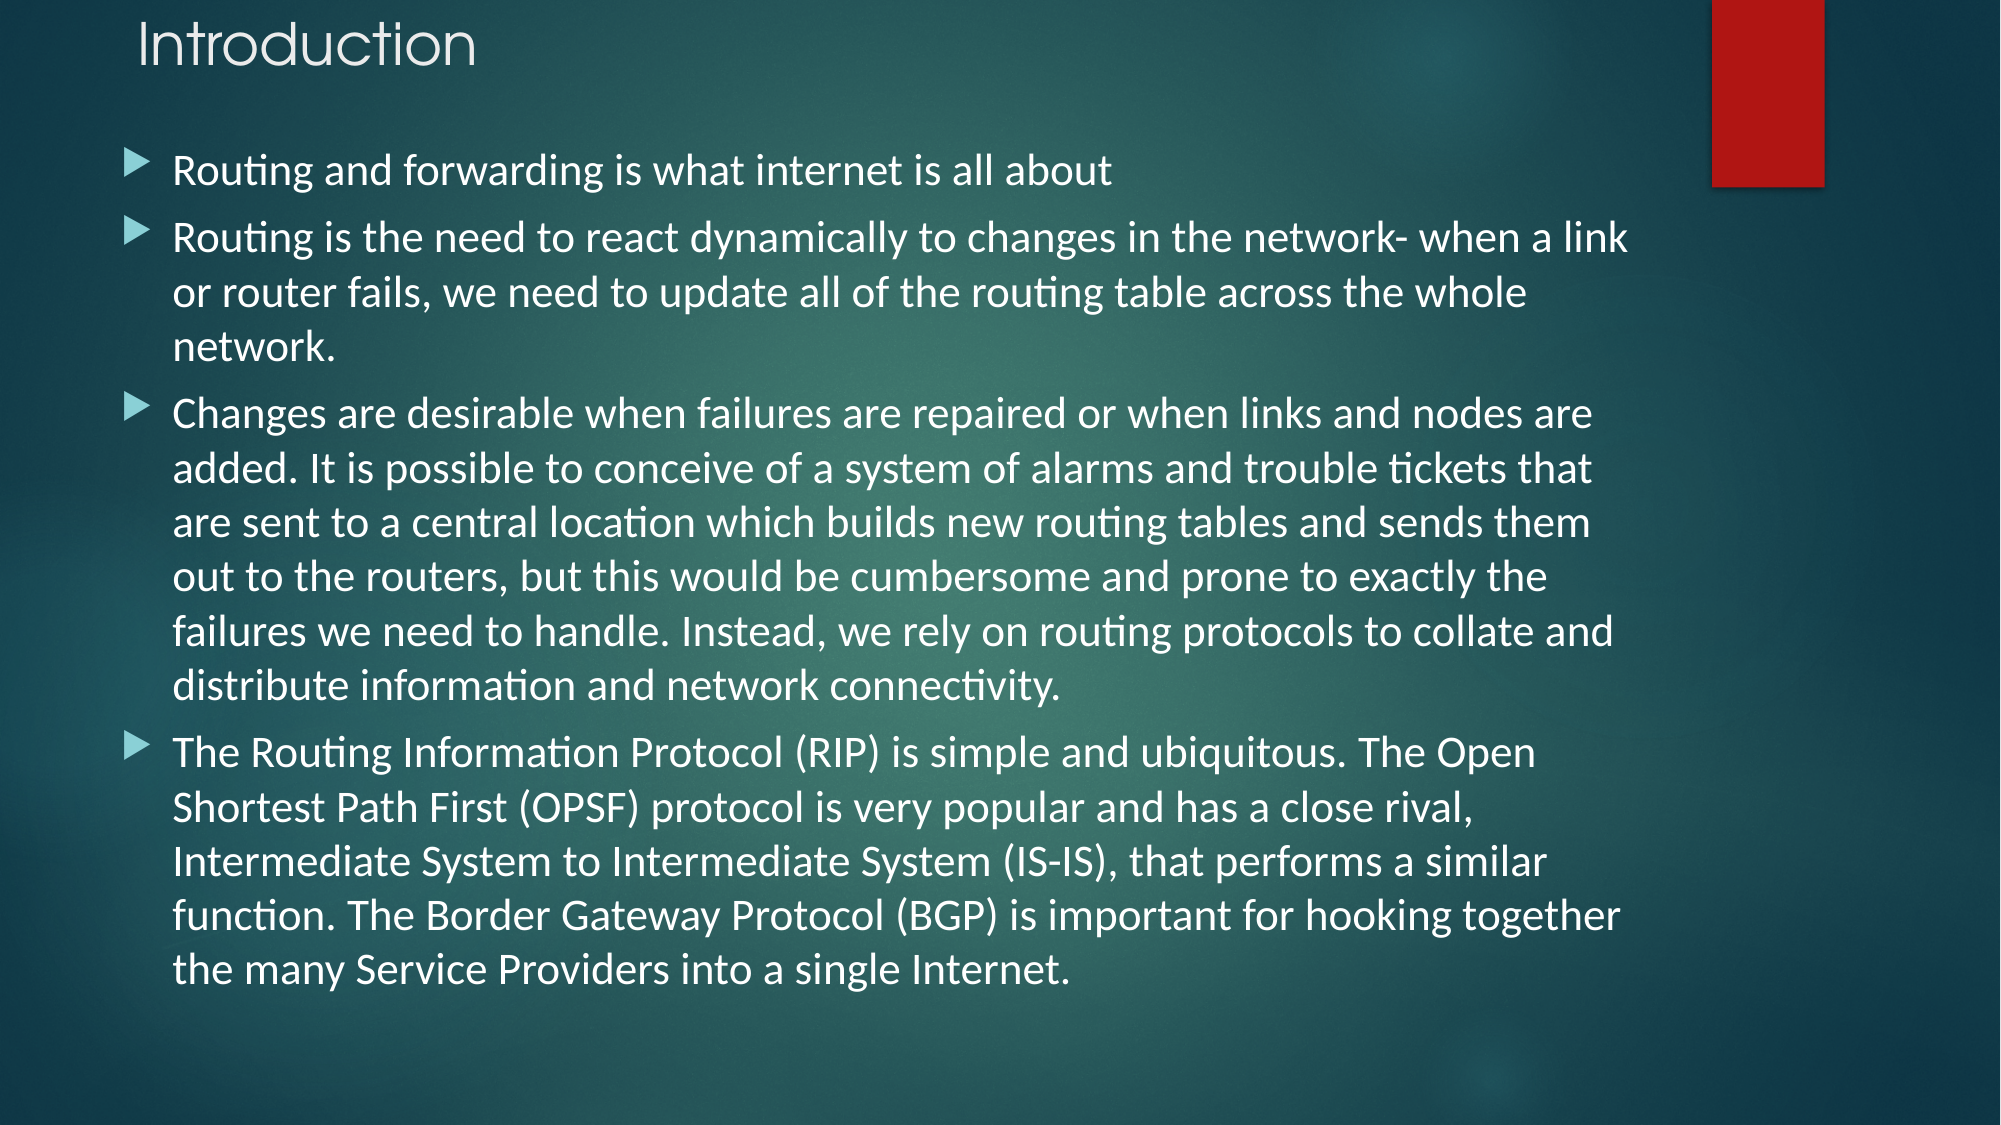

# Introduction
Routing and forwarding is what internet is all about
Routing is the need to react dynamically to changes in the network- when a link or router fails, we need to update all of the routing table across the whole network.
Changes are desirable when failures are repaired or when links and nodes are added. It is possible to conceive of a system of alarms and trouble tickets that are sent to a central location which builds new routing tables and sends them out to the routers, but this would be cumbersome and prone to exactly the failures we need to handle. Instead, we rely on routing protocols to collate and distribute information and network connectivity.
The Routing Information Protocol (RIP) is simple and ubiquitous. The Open Shortest Path First (OPSF) protocol is very popular and has a close rival, Intermediate System to Intermediate System (IS-IS), that performs a similar function. The Border Gateway Protocol (BGP) is important for hooking together the many Service Providers into a single Internet.